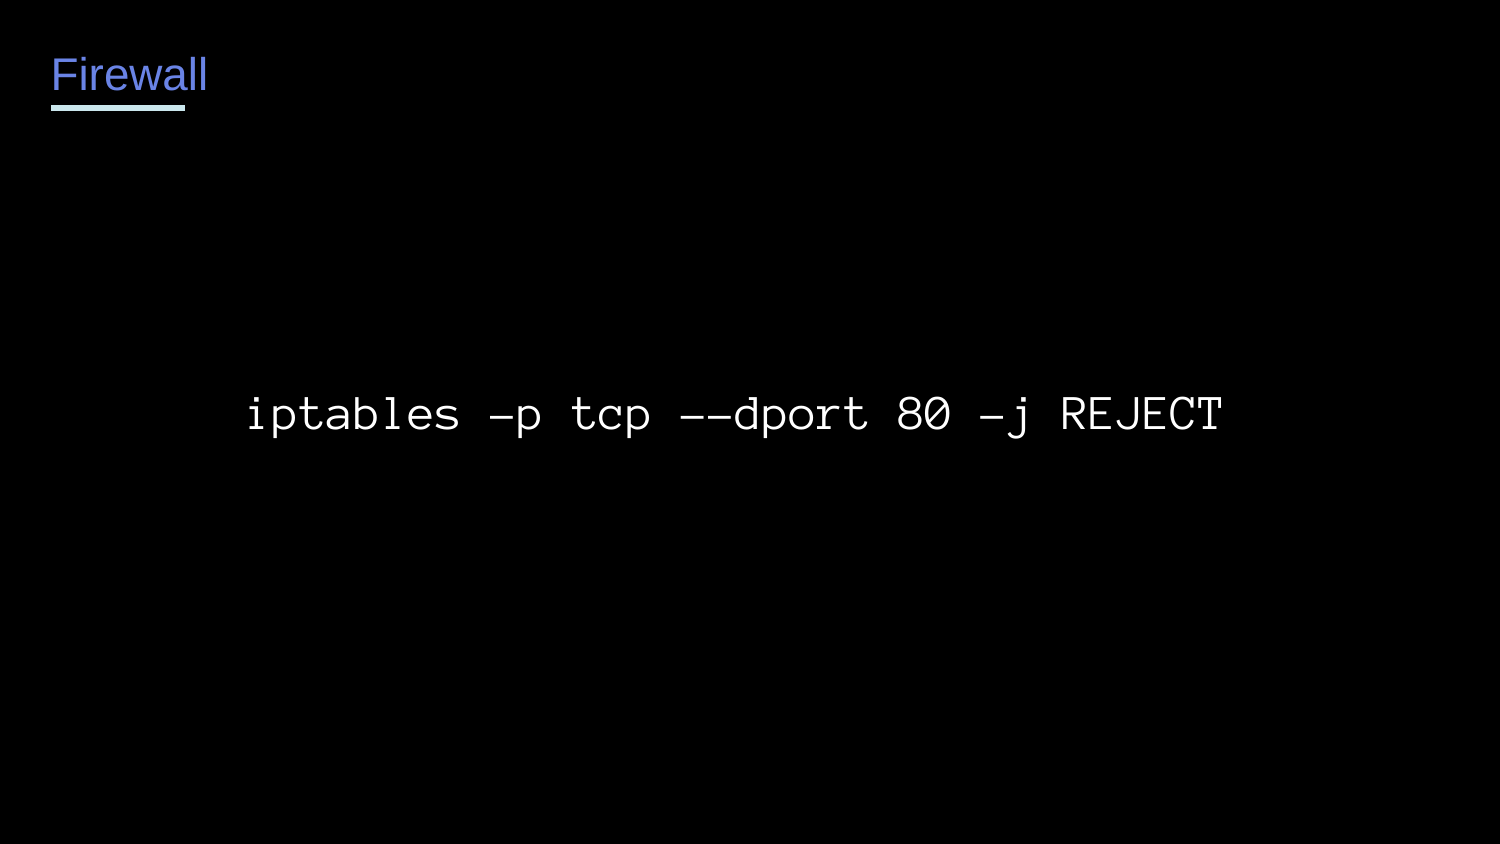

Firewall
iptables -p tcp --dport 80 -j REJECT